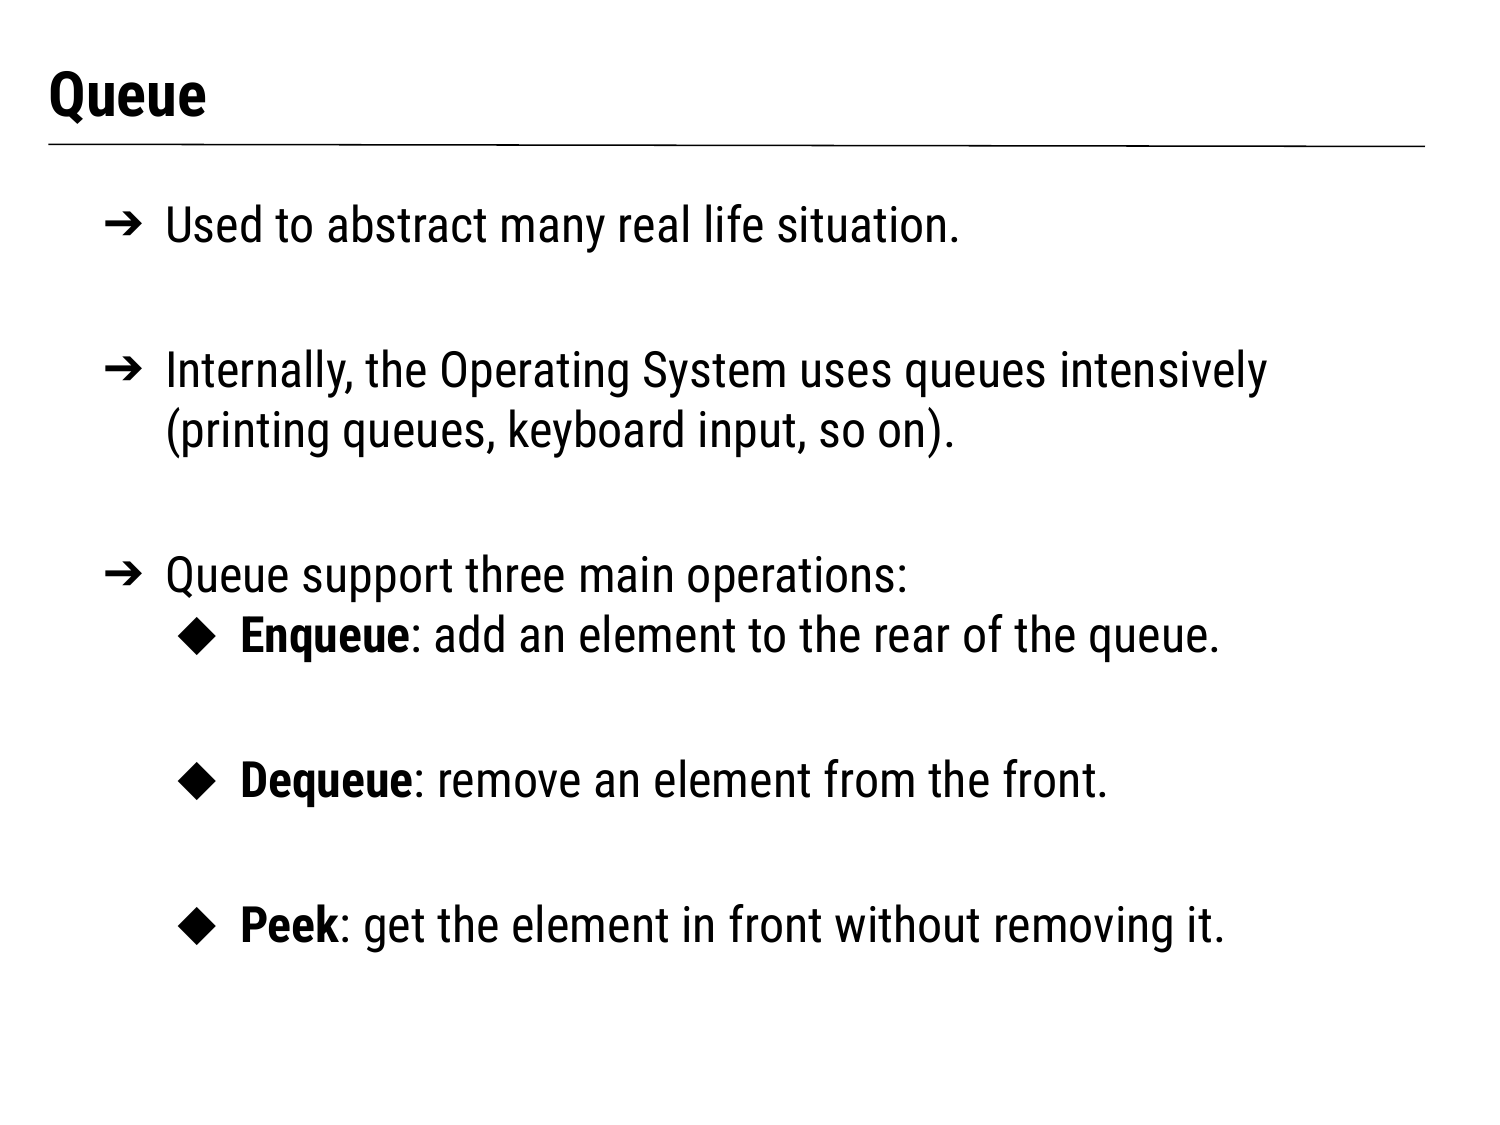

# Queue
Used to abstract many real life situation.

Internally, the Operating System uses queues intensively (printing queues, keyboard input, so on).

Queue support three main operations:
Enqueue: add an element to the rear of the queue.

Dequeue: remove an element from the front.

Peek: get the element in front without removing it.